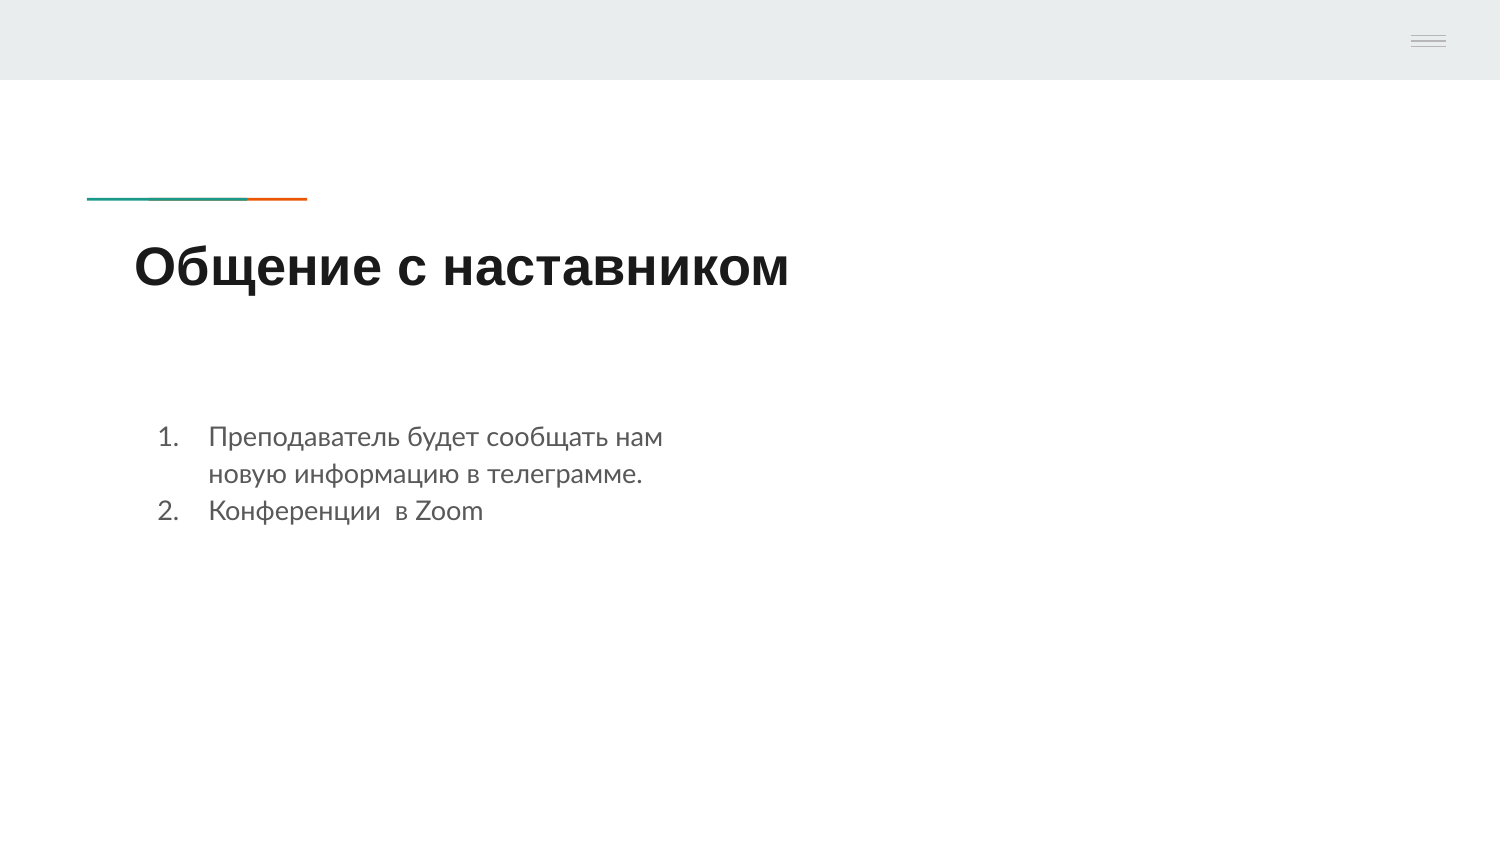

# Общение с наставником

Преподаватель будет сообщать нам новую информацию в телеграмме.
Конференции  в Zoom